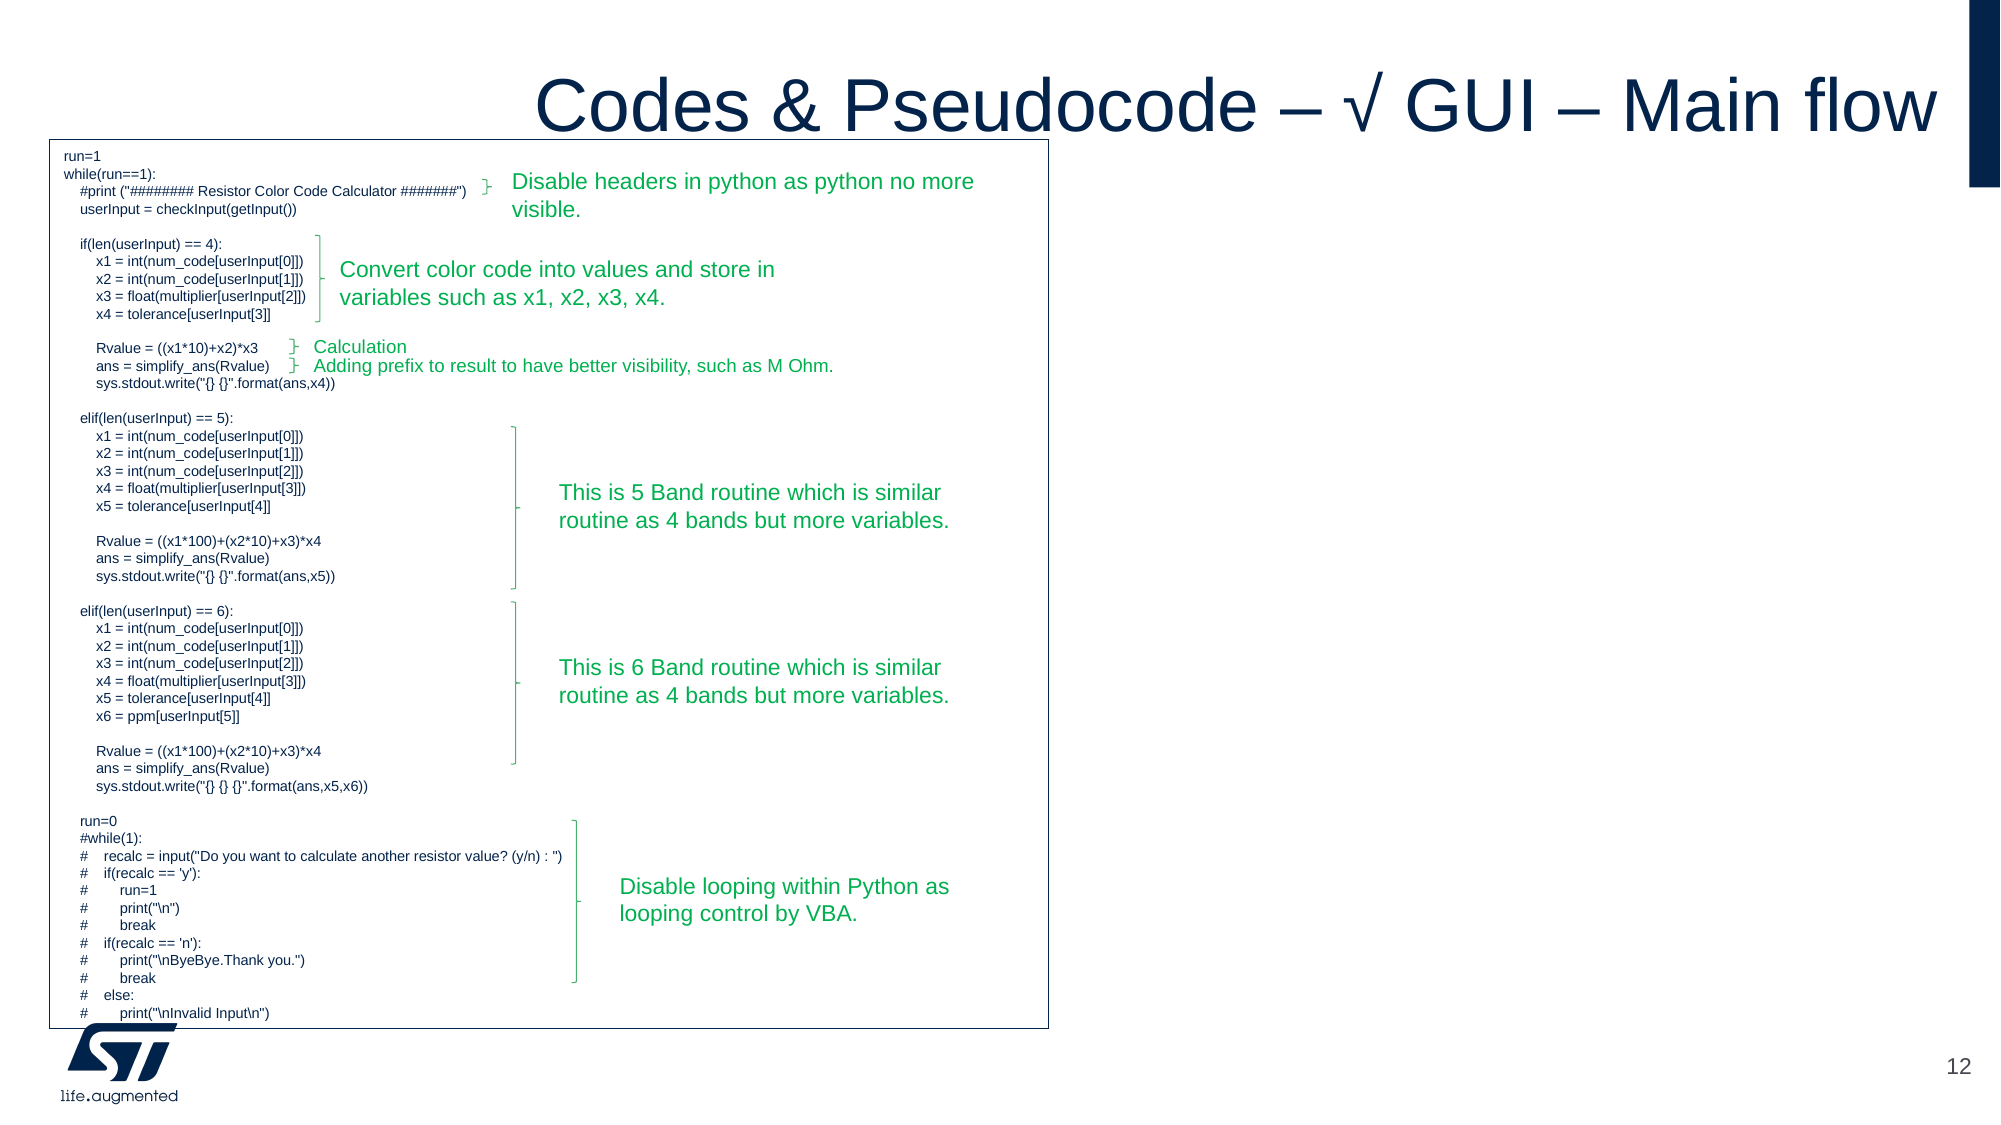

# Codes & Pseudocode – √ GUI – Main flow
run=1
while(run==1):
    #print ("######## Resistor Color Code Calculator #######")
    userInput = checkInput(getInput())

    if(len(userInput) == 4):
        x1 = int(num_code[userInput[0]])
        x2 = int(num_code[userInput[1]])
        x3 = float(multiplier[userInput[2]])
        x4 = tolerance[userInput[3]]

        Rvalue = ((x1*10)+x2)*x3
        ans = simplify_ans(Rvalue)
        sys.stdout.write("{} {}".format(ans,x4))

    elif(len(userInput) == 5):
        x1 = int(num_code[userInput[0]])
        x2 = int(num_code[userInput[1]])
        x3 = int(num_code[userInput[2]])
        x4 = float(multiplier[userInput[3]])
        x5 = tolerance[userInput[4]]

        Rvalue = ((x1*100)+(x2*10)+x3)*x4
        ans = simplify_ans(Rvalue)
        sys.stdout.write("{} {}".format(ans,x5))

    elif(len(userInput) == 6):
        x1 = int(num_code[userInput[0]])
        x2 = int(num_code[userInput[1]])
        x3 = int(num_code[userInput[2]])
        x4 = float(multiplier[userInput[3]])
        x5 = tolerance[userInput[4]]
        x6 = ppm[userInput[5]]

        Rvalue = ((x1*100)+(x2*10)+x3)*x4
        ans = simplify_ans(Rvalue)
        sys.stdout.write("{} {} {}".format(ans,x5,x6))

    run=0
    #while(1):
    #    recalc = input("Do you want to calculate another resistor value? (y/n) : ")
    #    if(recalc == 'y'):
    #        run=1
    #        print("\n")
    #        break
    #    if(recalc == 'n'):
    #        print("\nByeBye.Thank you.")
    #        break
    #    else:
    #        print("\nInvalid Input\n")
Disable headers in python as python no more visible.

Convert color code into values and store in variables such as x1, x2, x3, x4.
Calculation

Adding prefix to result to have better visibility, such as M Ohm.

This is 5 Band routine which is similar routine as 4 bands but more variables.

This is 6 Band routine which is similar routine as 4 bands but more variables.

Disable looping within Python as looping control by VBA.
12